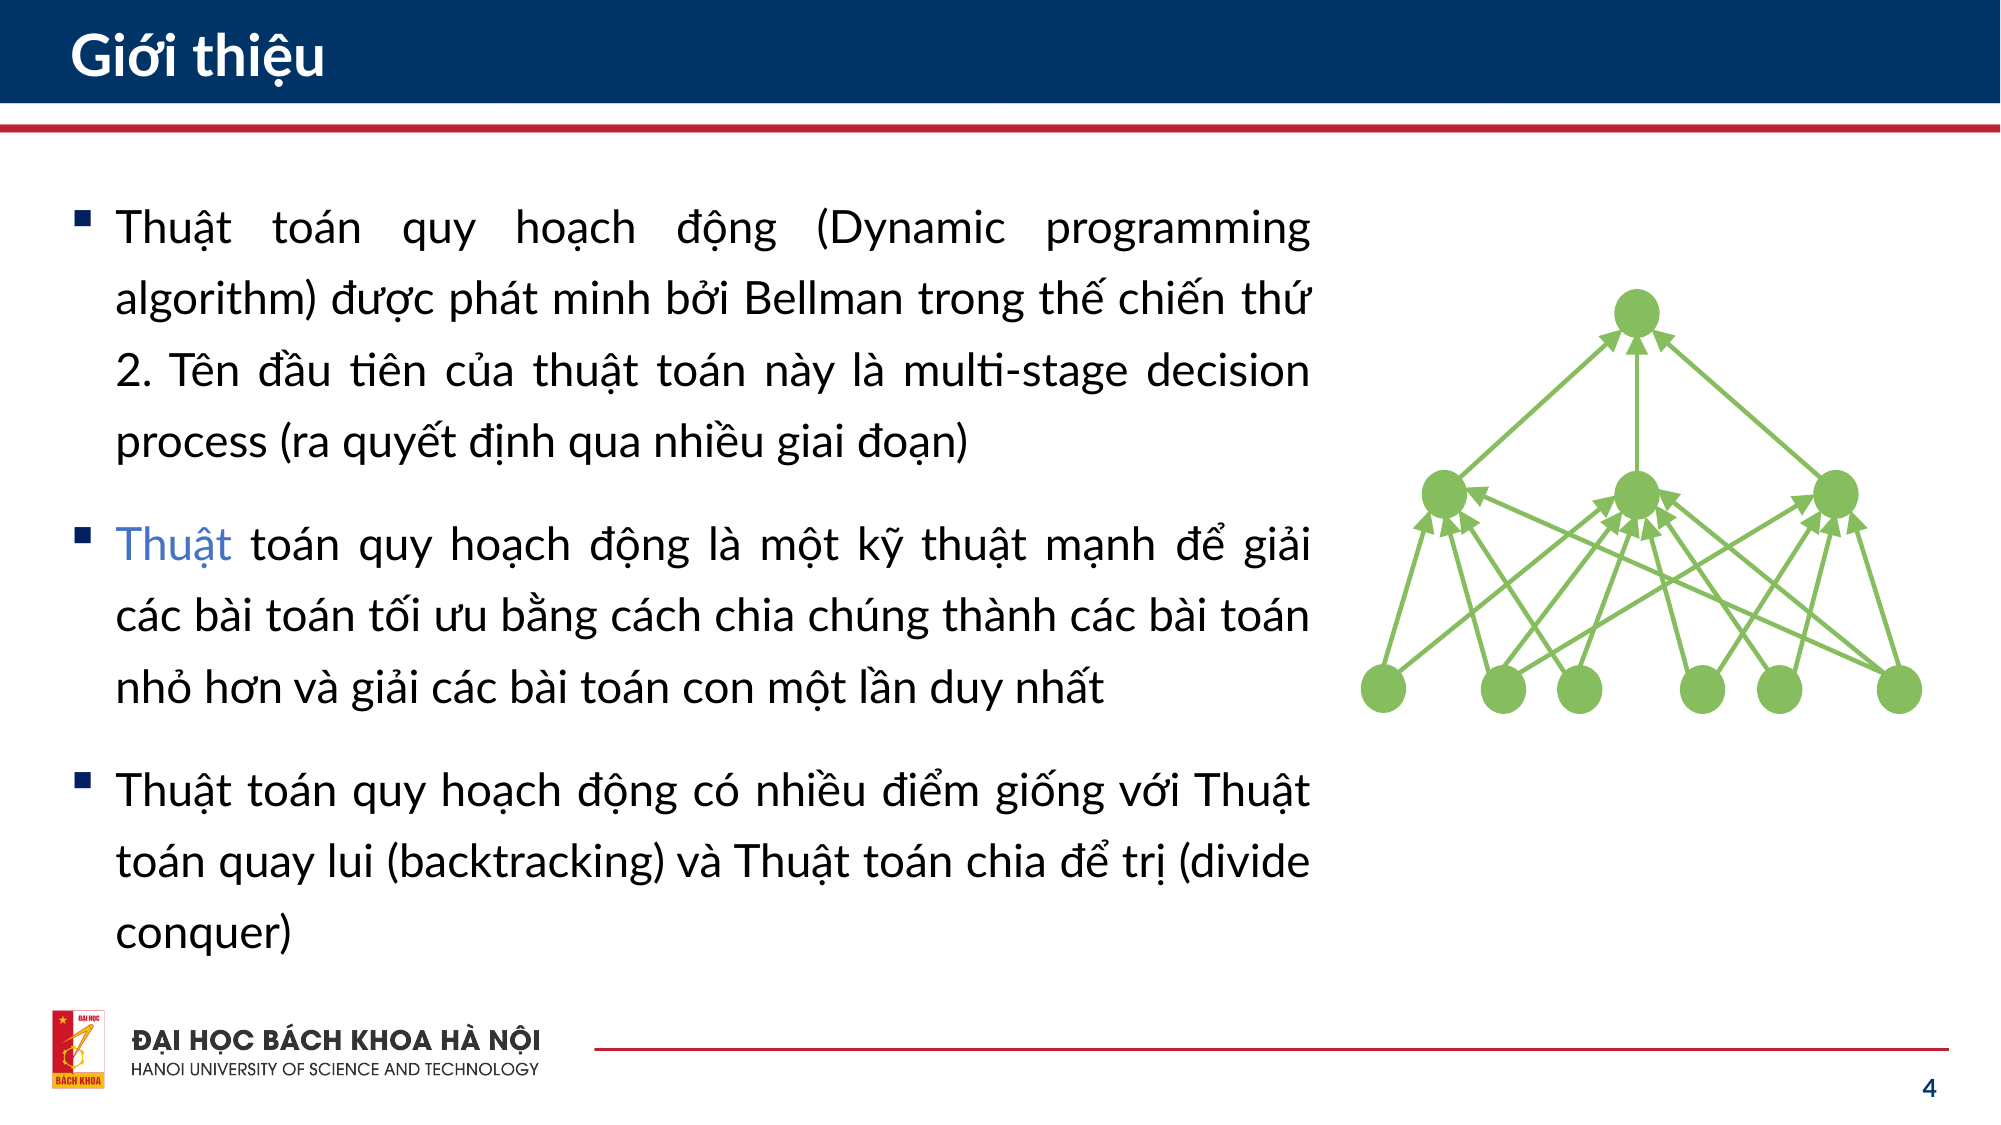

# Giới thiệu
Thuật toán quy hoạch động (Dynamic programming algorithm) được phát minh bởi Bellman trong thế chiến thứ 2. Tên đầu tiên của thuật toán này là multi-stage decision process (ra quyết định qua nhiều giai đoạn)
Thuật toán quy hoạch động là một kỹ thuật mạnh để giải các bài toán tối ưu bằng cách chia chúng thành các bài toán nhỏ hơn và giải các bài toán con một lần duy nhất
Thuật toán quy hoạch động có nhiều điểm giống với Thuật toán quay lui (backtracking) và Thuật toán chia để trị (divide conquer)

4